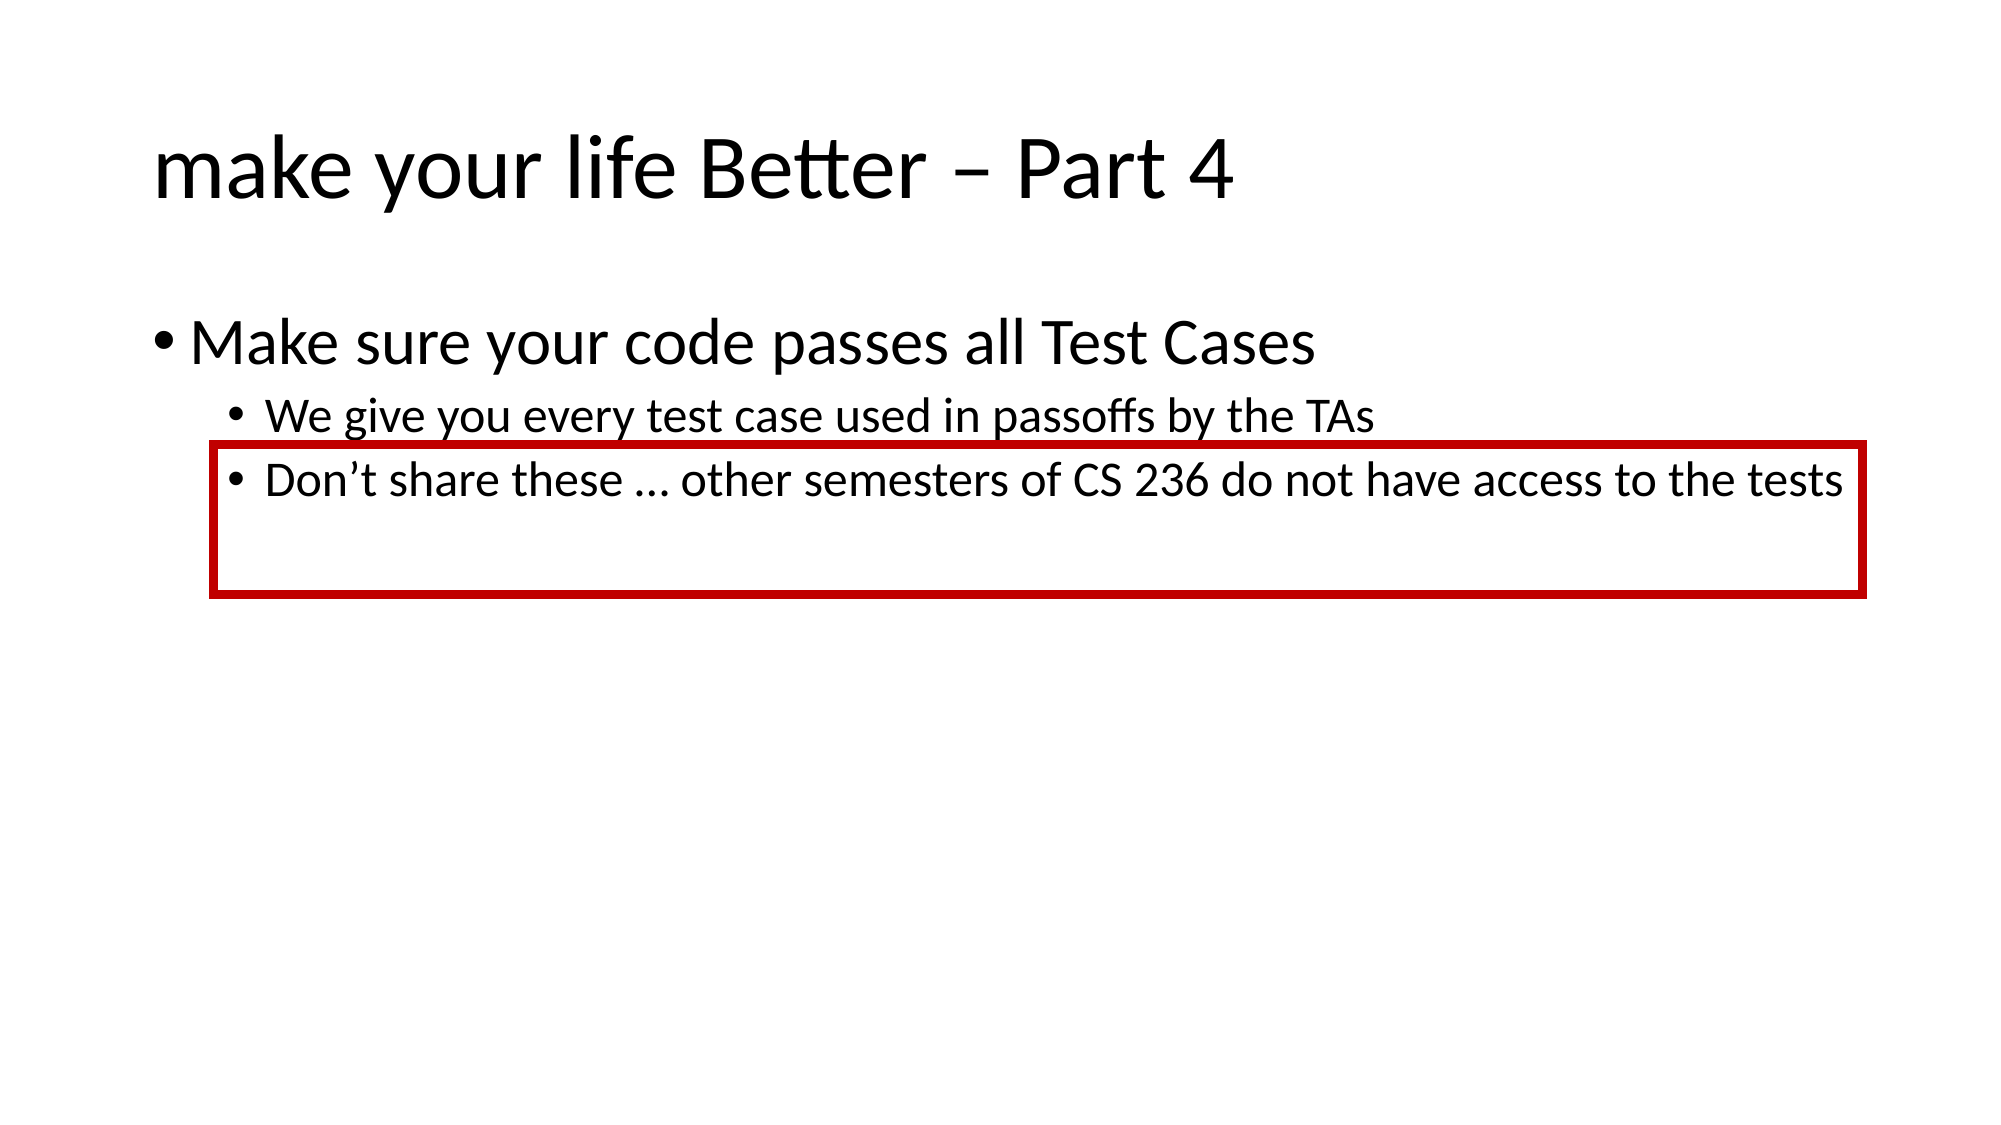

# make your life Better – Part 4
Make sure your code passes all Test Cases
We give you every test case used in passoffs by the TAs
Don’t share these … other semesters of CS 236 do not have access to the tests